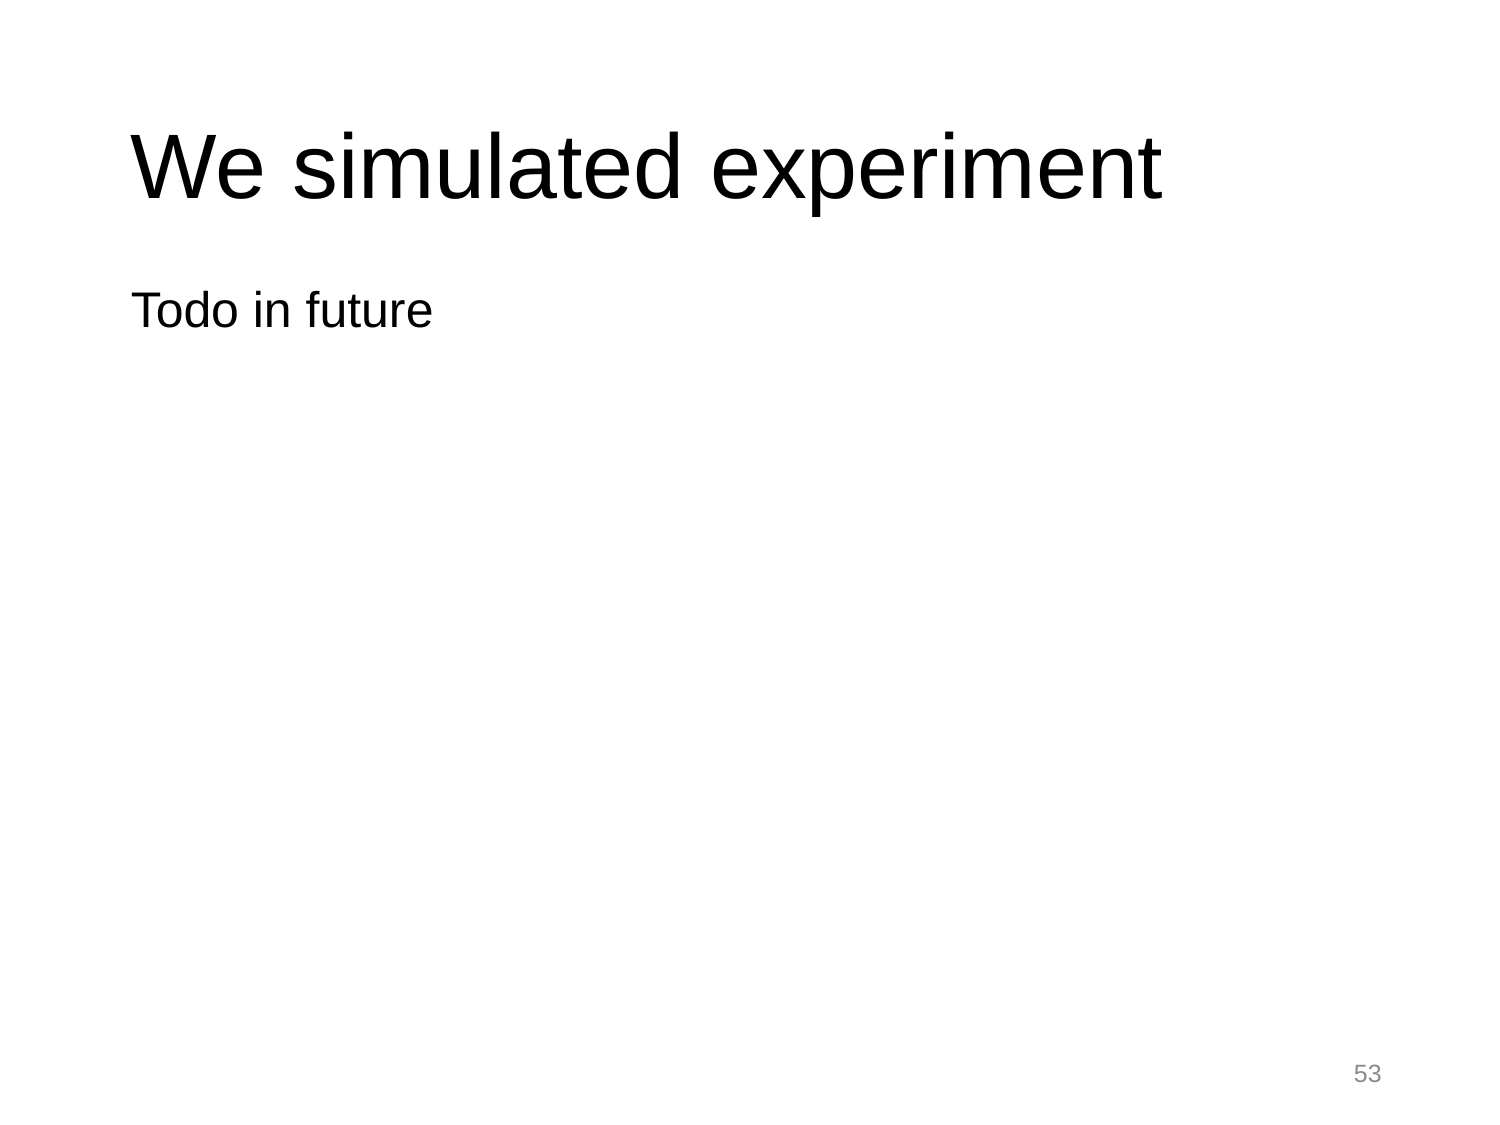

# We simulated experiment
Todo in future
53